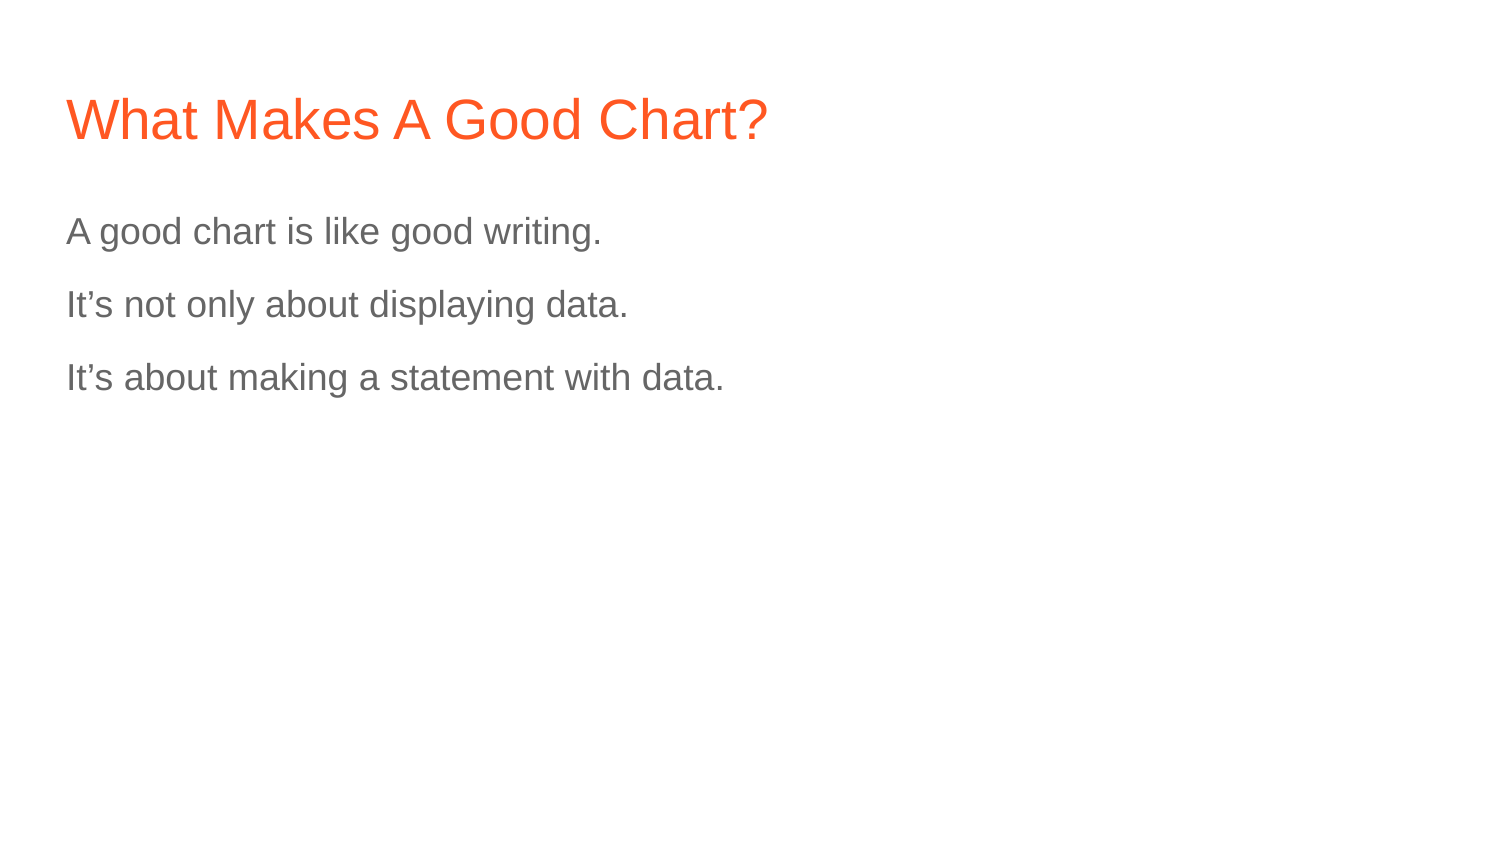

# What Makes A Good Chart?
A good chart is like good writing.
It’s not only about displaying data.
It’s about making a statement with data.